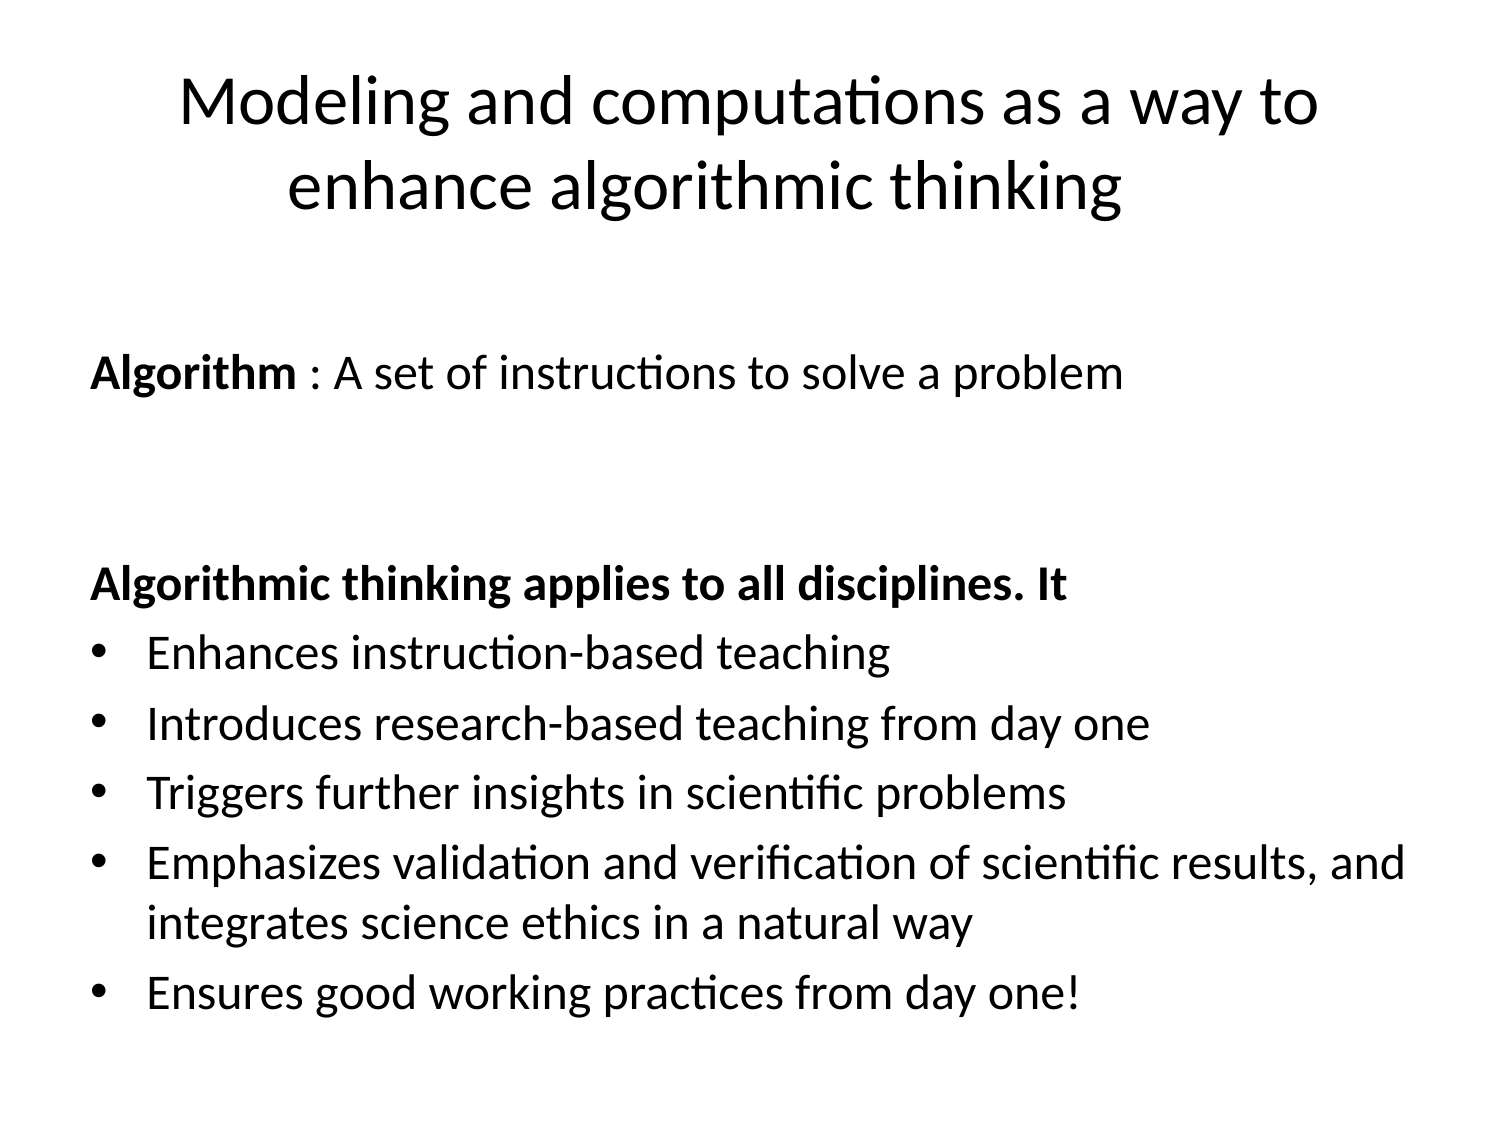

# Modeling and computations as a way to enhance algorithmic thinking

Algorithm : A set of instructions to solve a problem

Algorithmic thinking applies to all disciplines. It
Enhances instruction-based teaching
Introduces research-based teaching from day one
Triggers further insights in scientific problems
Emphasizes validation and verification of scientific results, and integrates science ethics in a natural way
Ensures good working practices from day one!